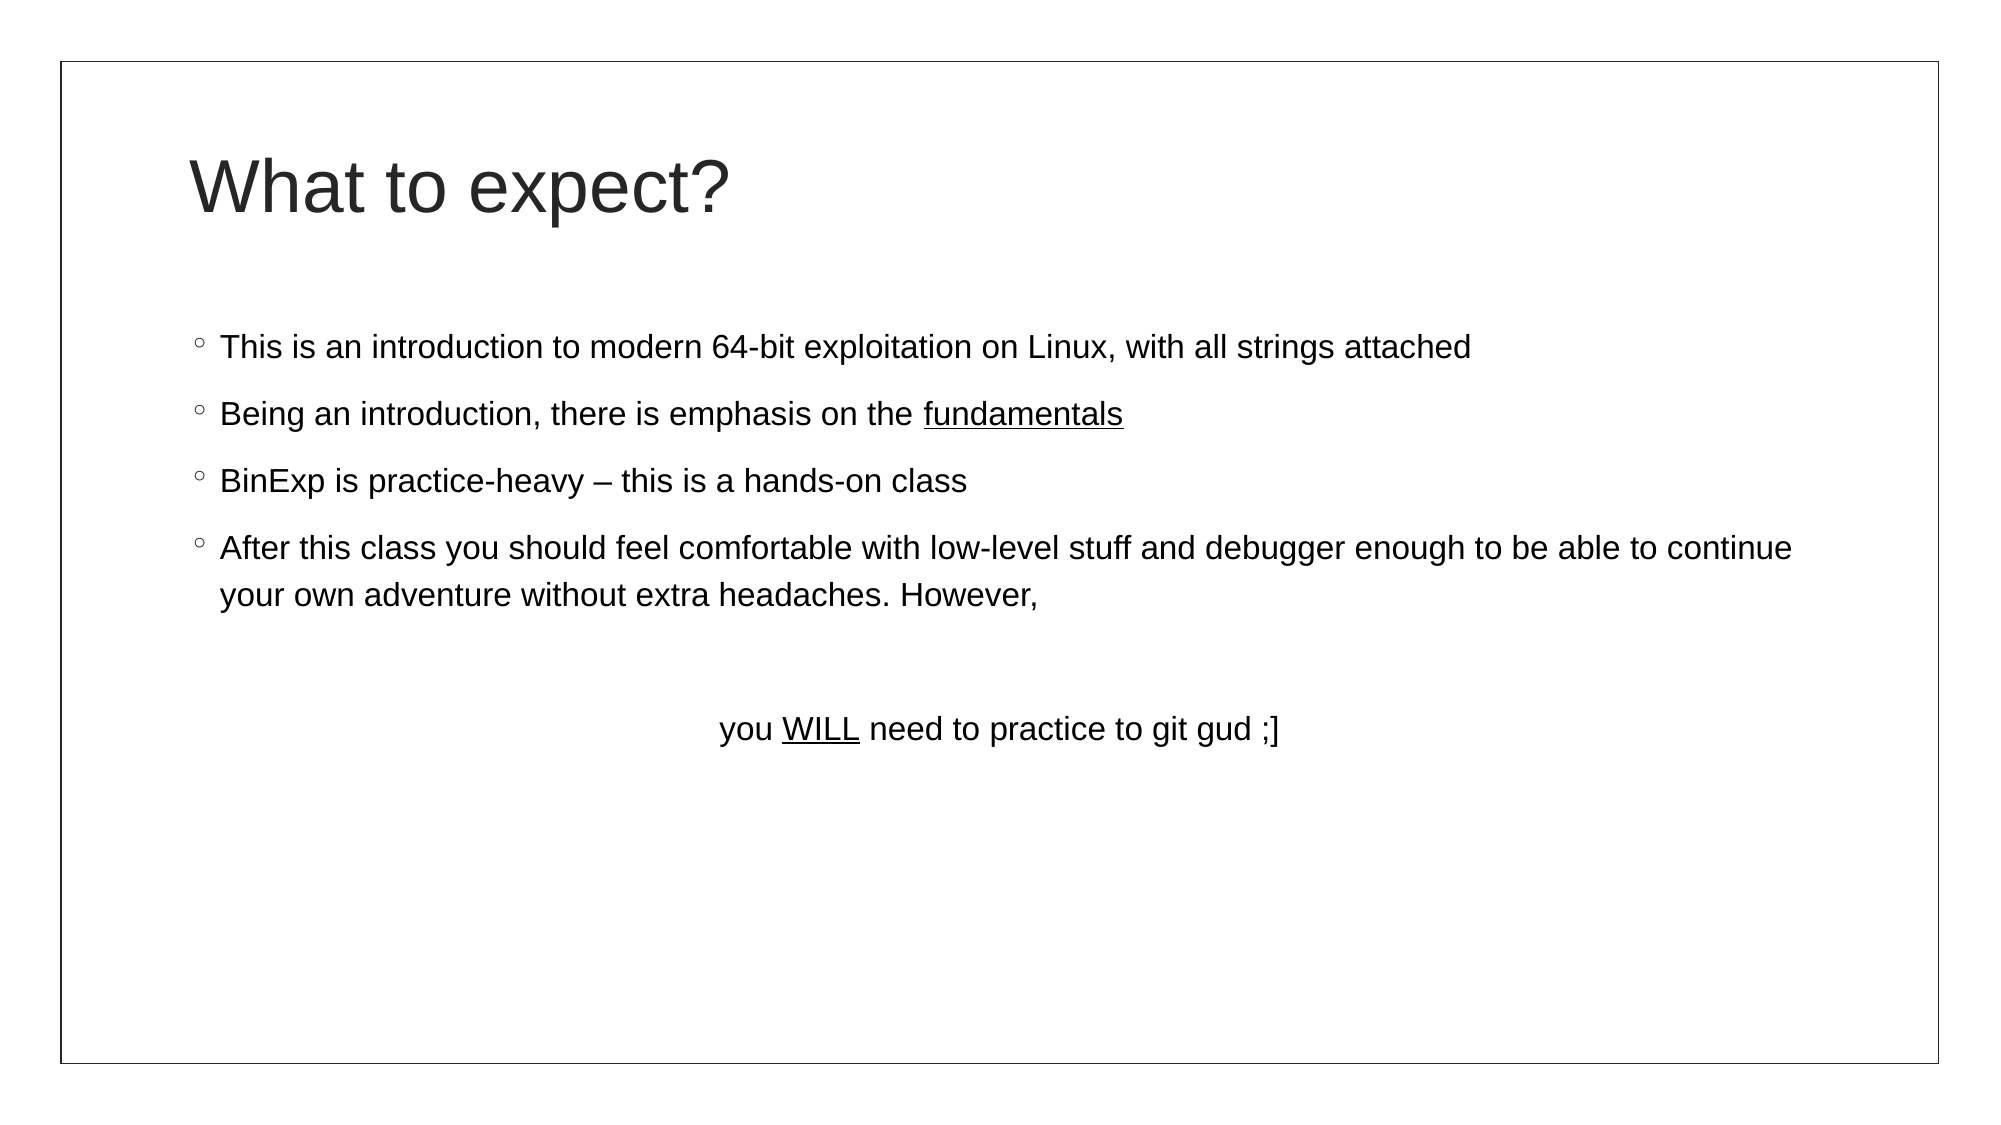

# What to expect?
This is an introduction to modern 64-bit exploitation on Linux, with all strings attached
Being an introduction, there is emphasis on the fundamentals
BinExp is practice-heavy – this is a hands-on class
After this class you should feel comfortable with low-level stuff and debugger enough to be able to continue your own adventure without extra headaches. However,

you WILL need to practice to git gud ;]